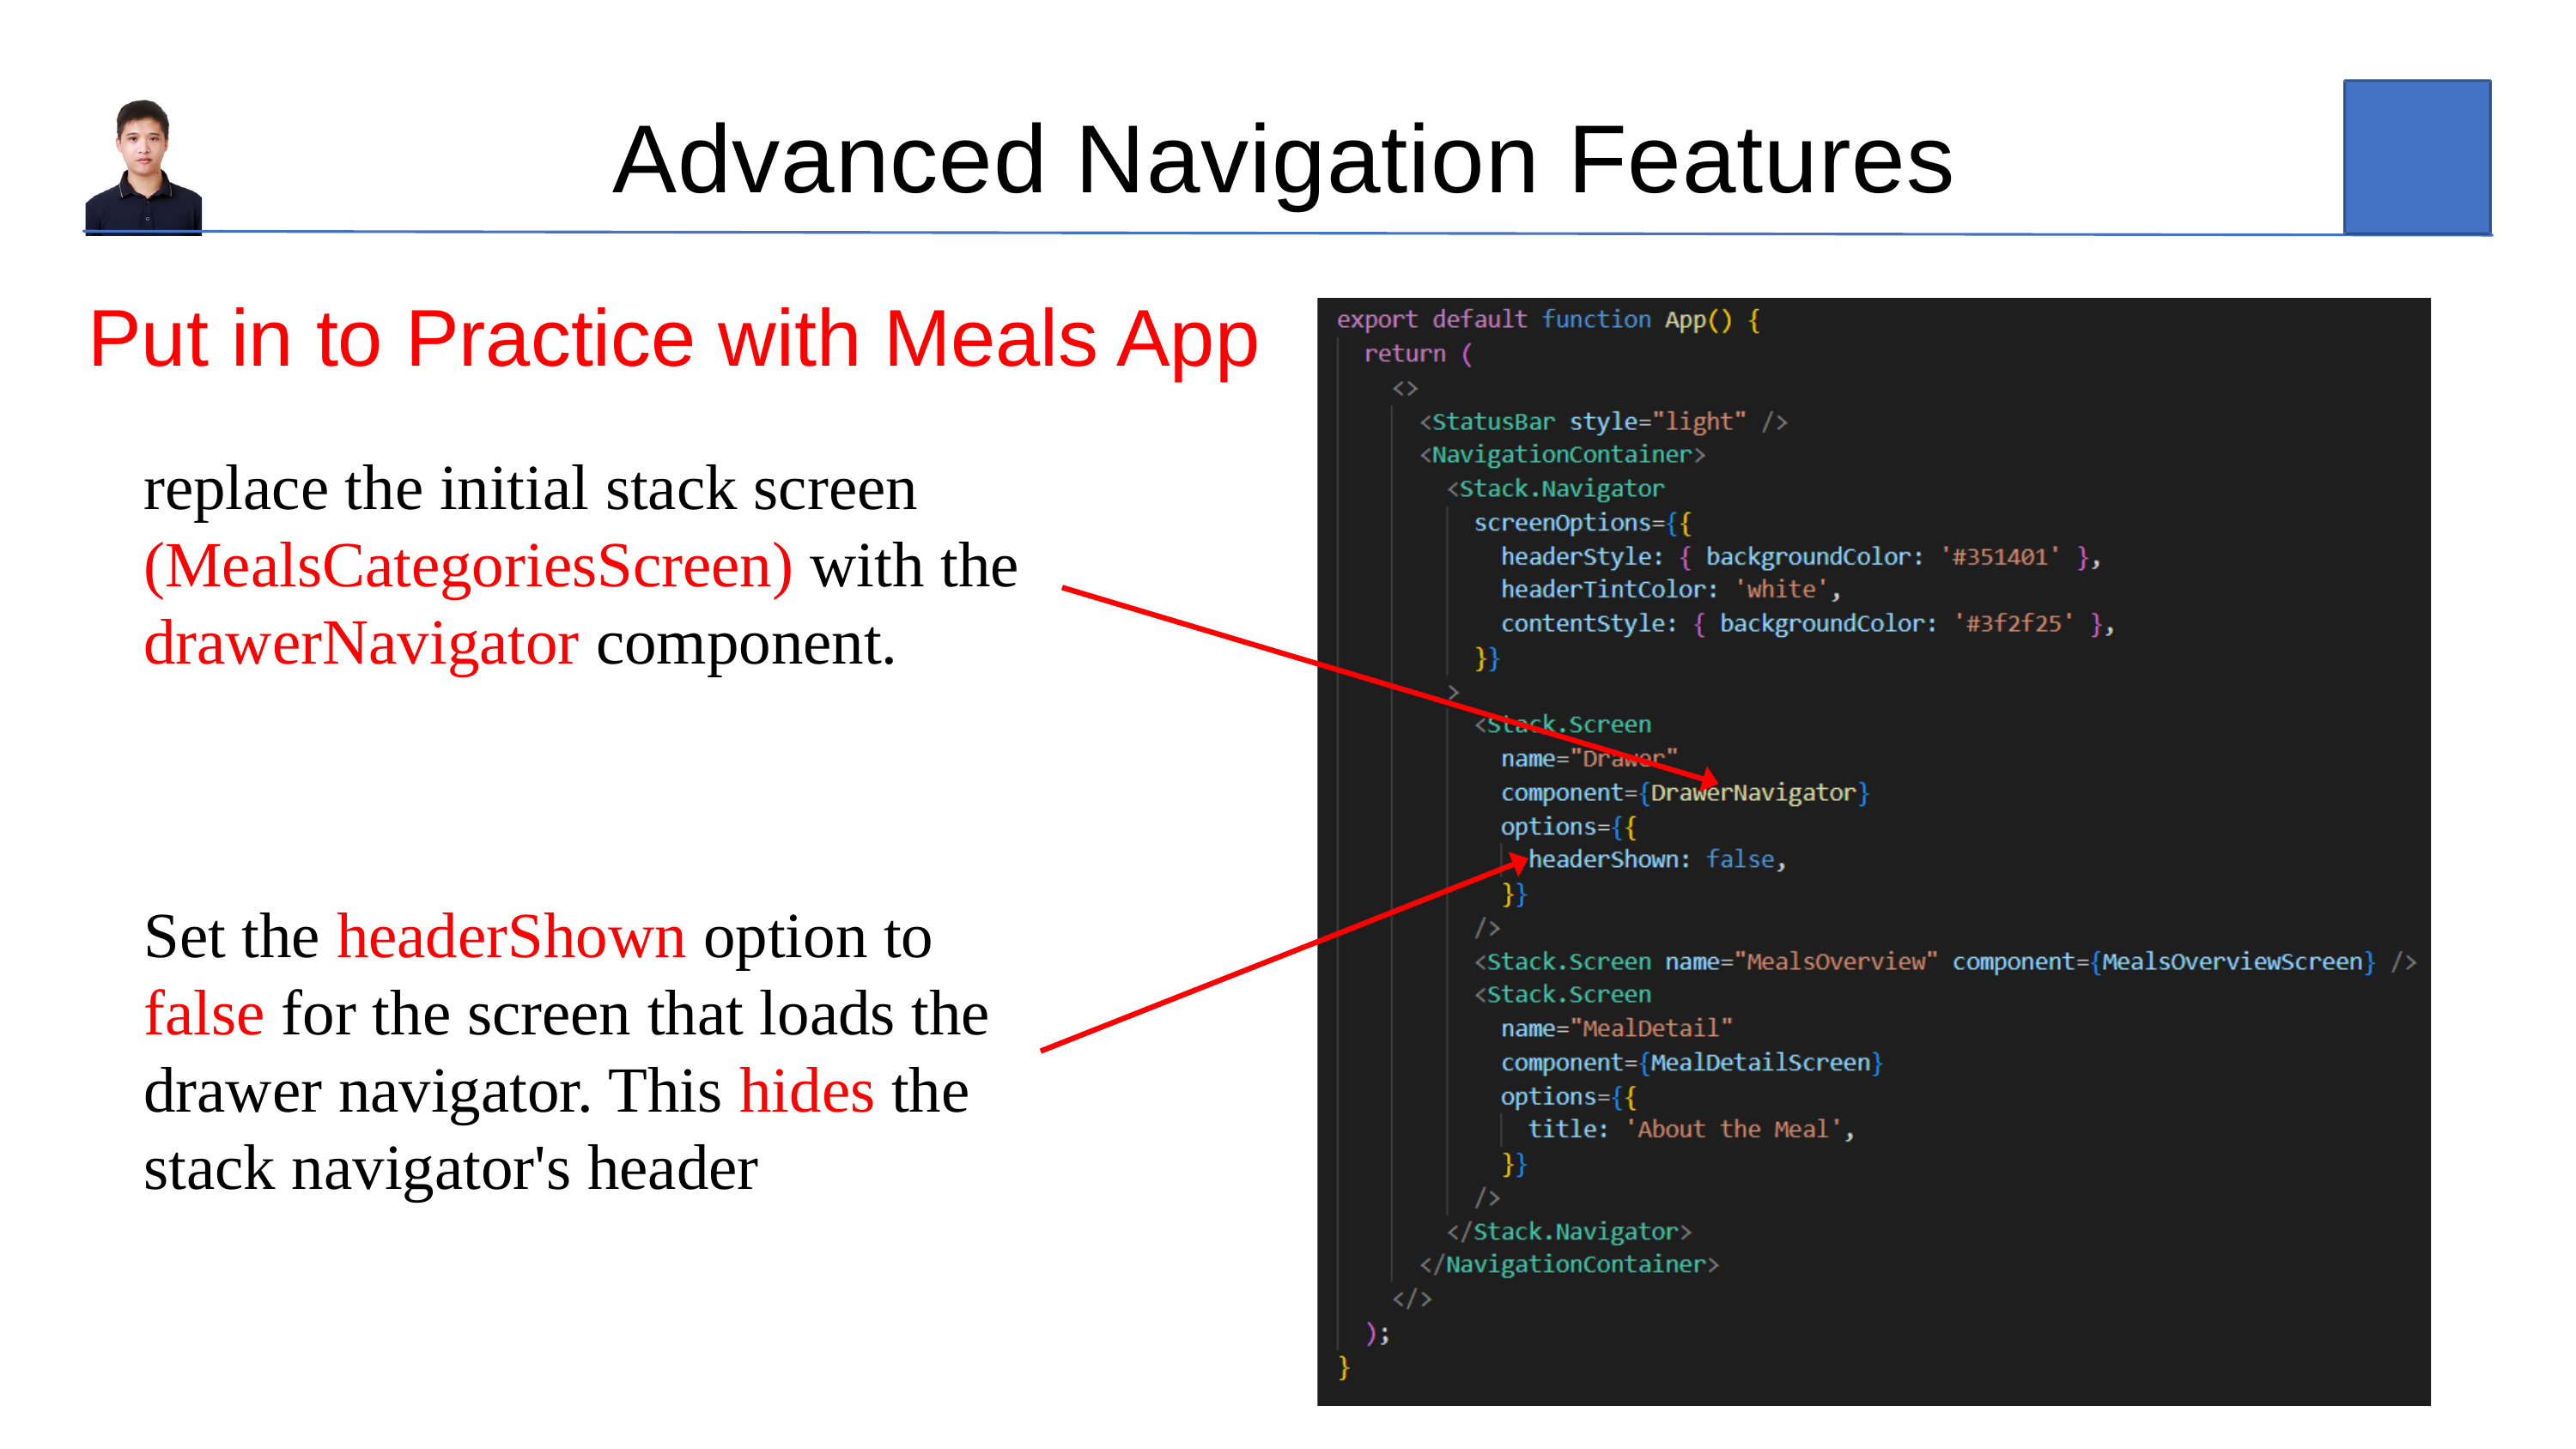

Advanced Navigation Features

Put in to Practice with Meals App

replace the initial stack screen (MealsCategoriesScreen) with the drawerNavigator component.

Set the headerShown option to false for the screen that loads the drawer navigator. This hides the stack navigator's header